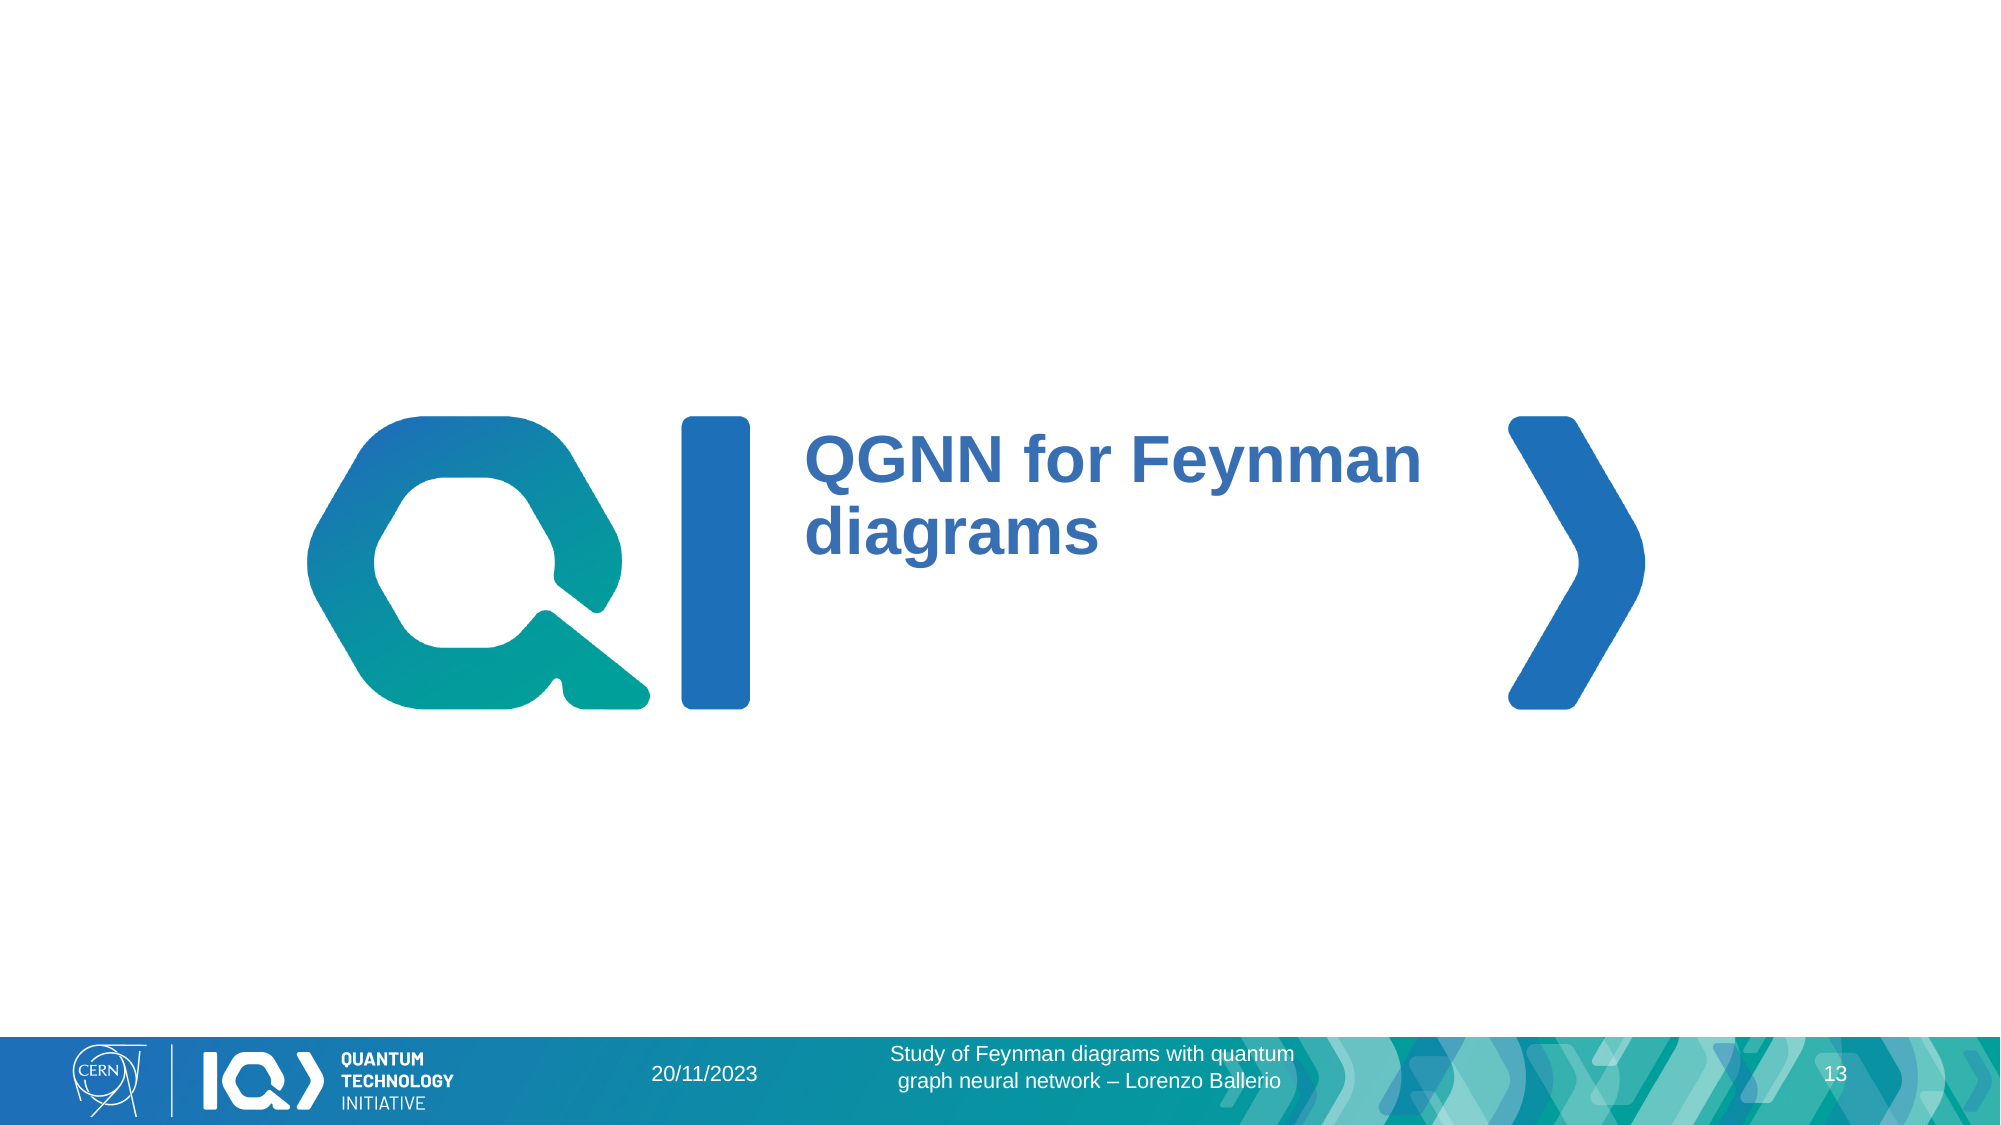

QGNN for Feynman diagrams
20/11/2023
13
Study of Feynman diagrams with quantum graph neural network – Lorenzo Ballerio